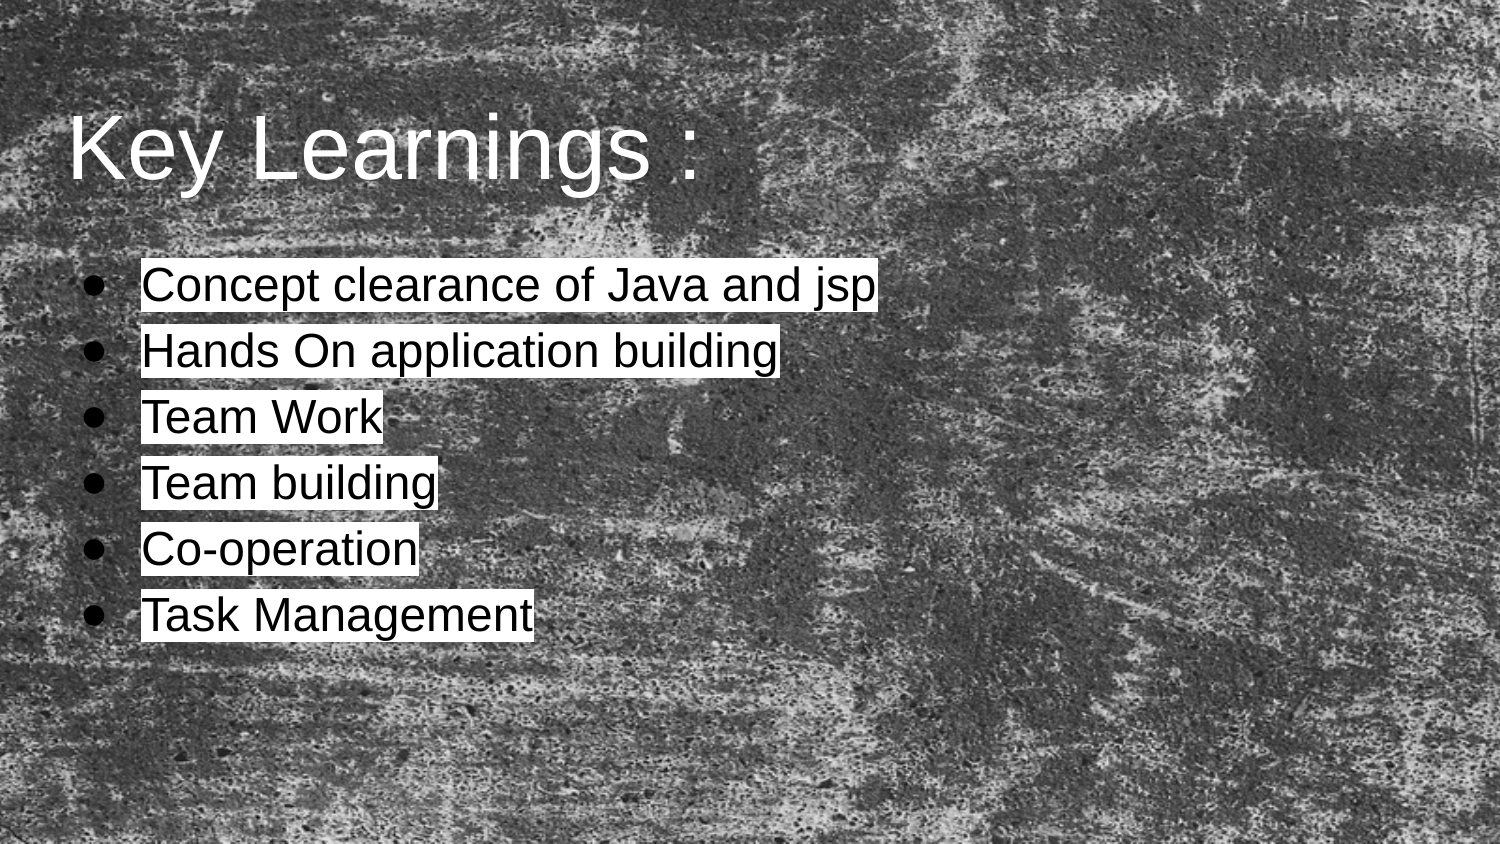

# Key Learnings :

Concept clearance of Java and jsp
Hands On application building
Team Work
Team building
Co-operation
Task Management